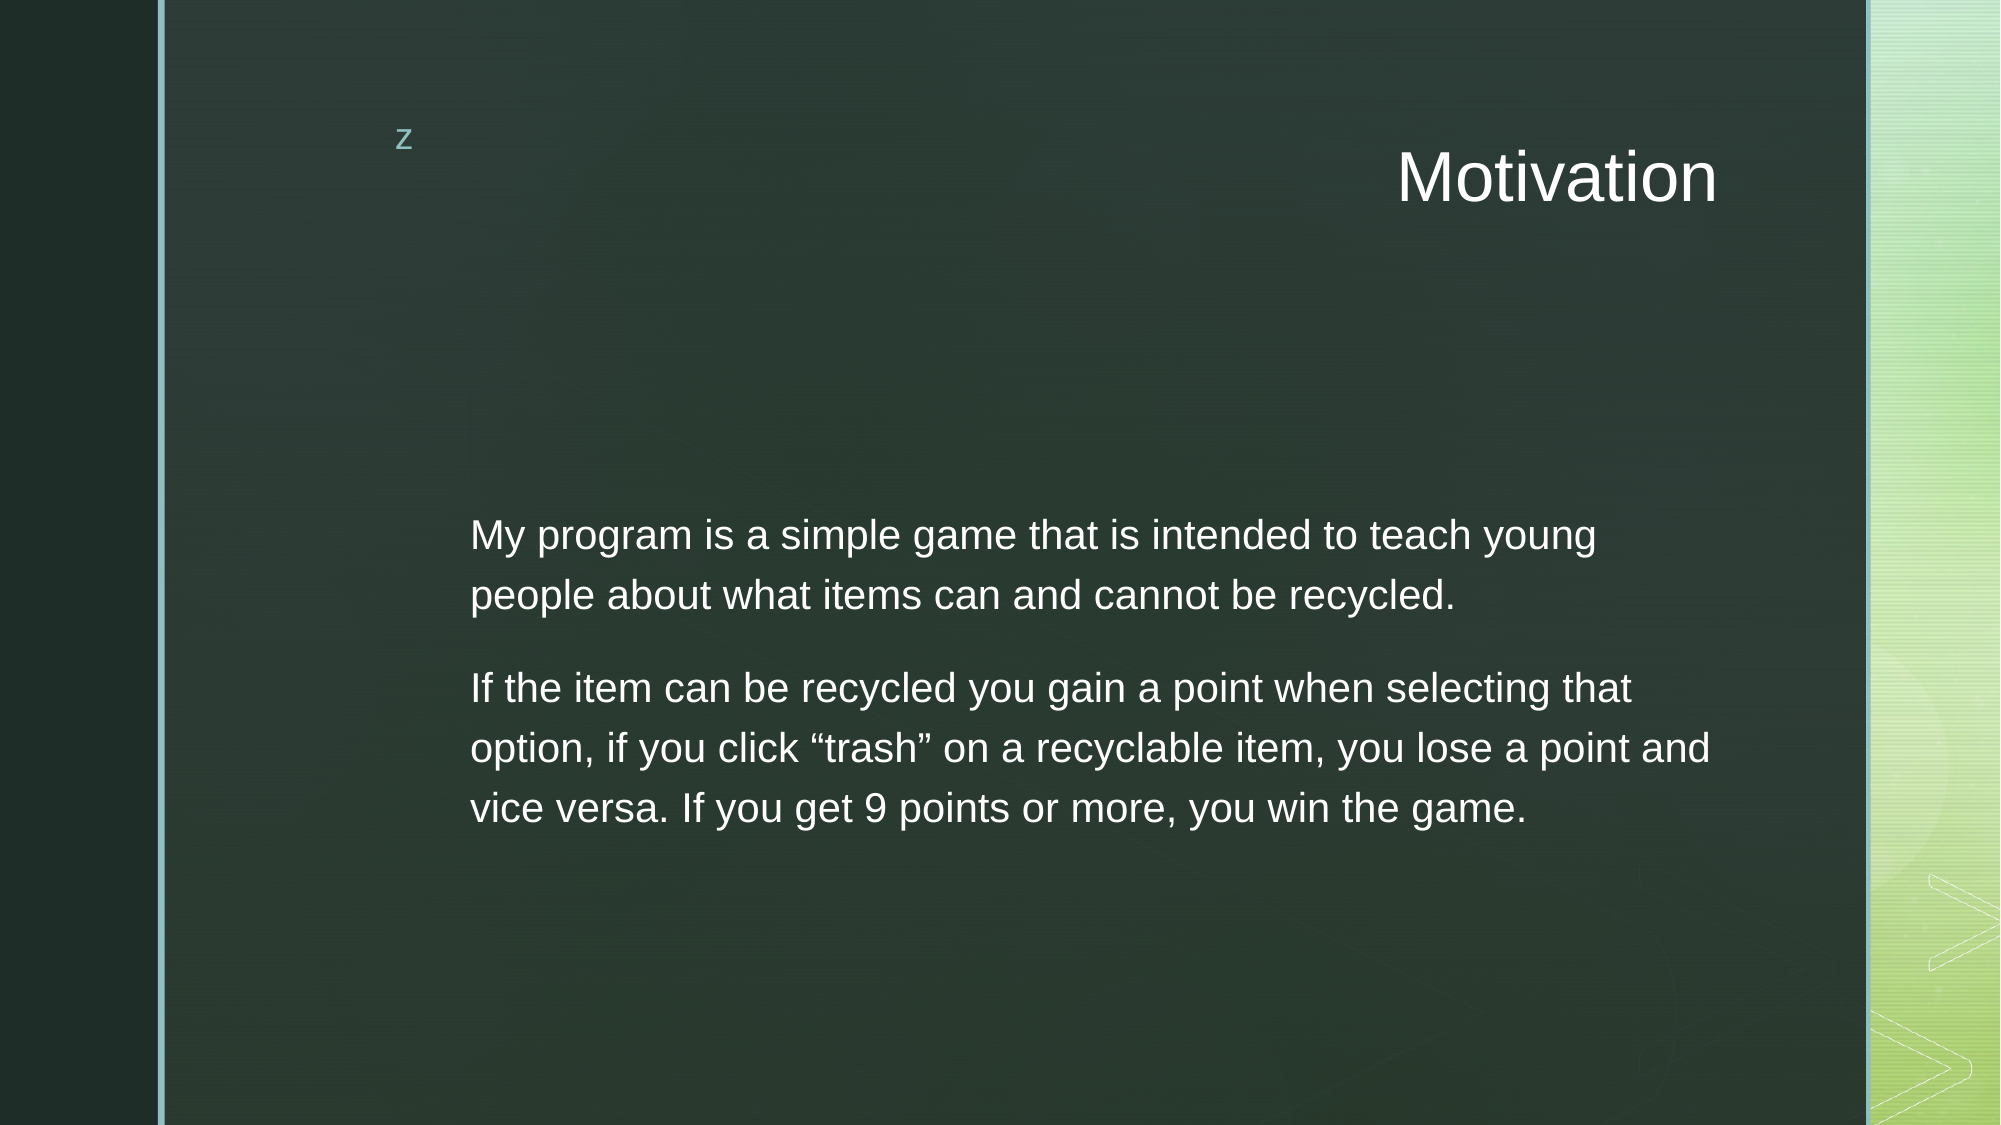

# Motivation
My program is a simple game that is intended to teach young people about what items can and cannot be recycled.
If the item can be recycled you gain a point when selecting that option, if you click “trash” on a recyclable item, you lose a point and vice versa. If you get 9 points or more, you win the game.